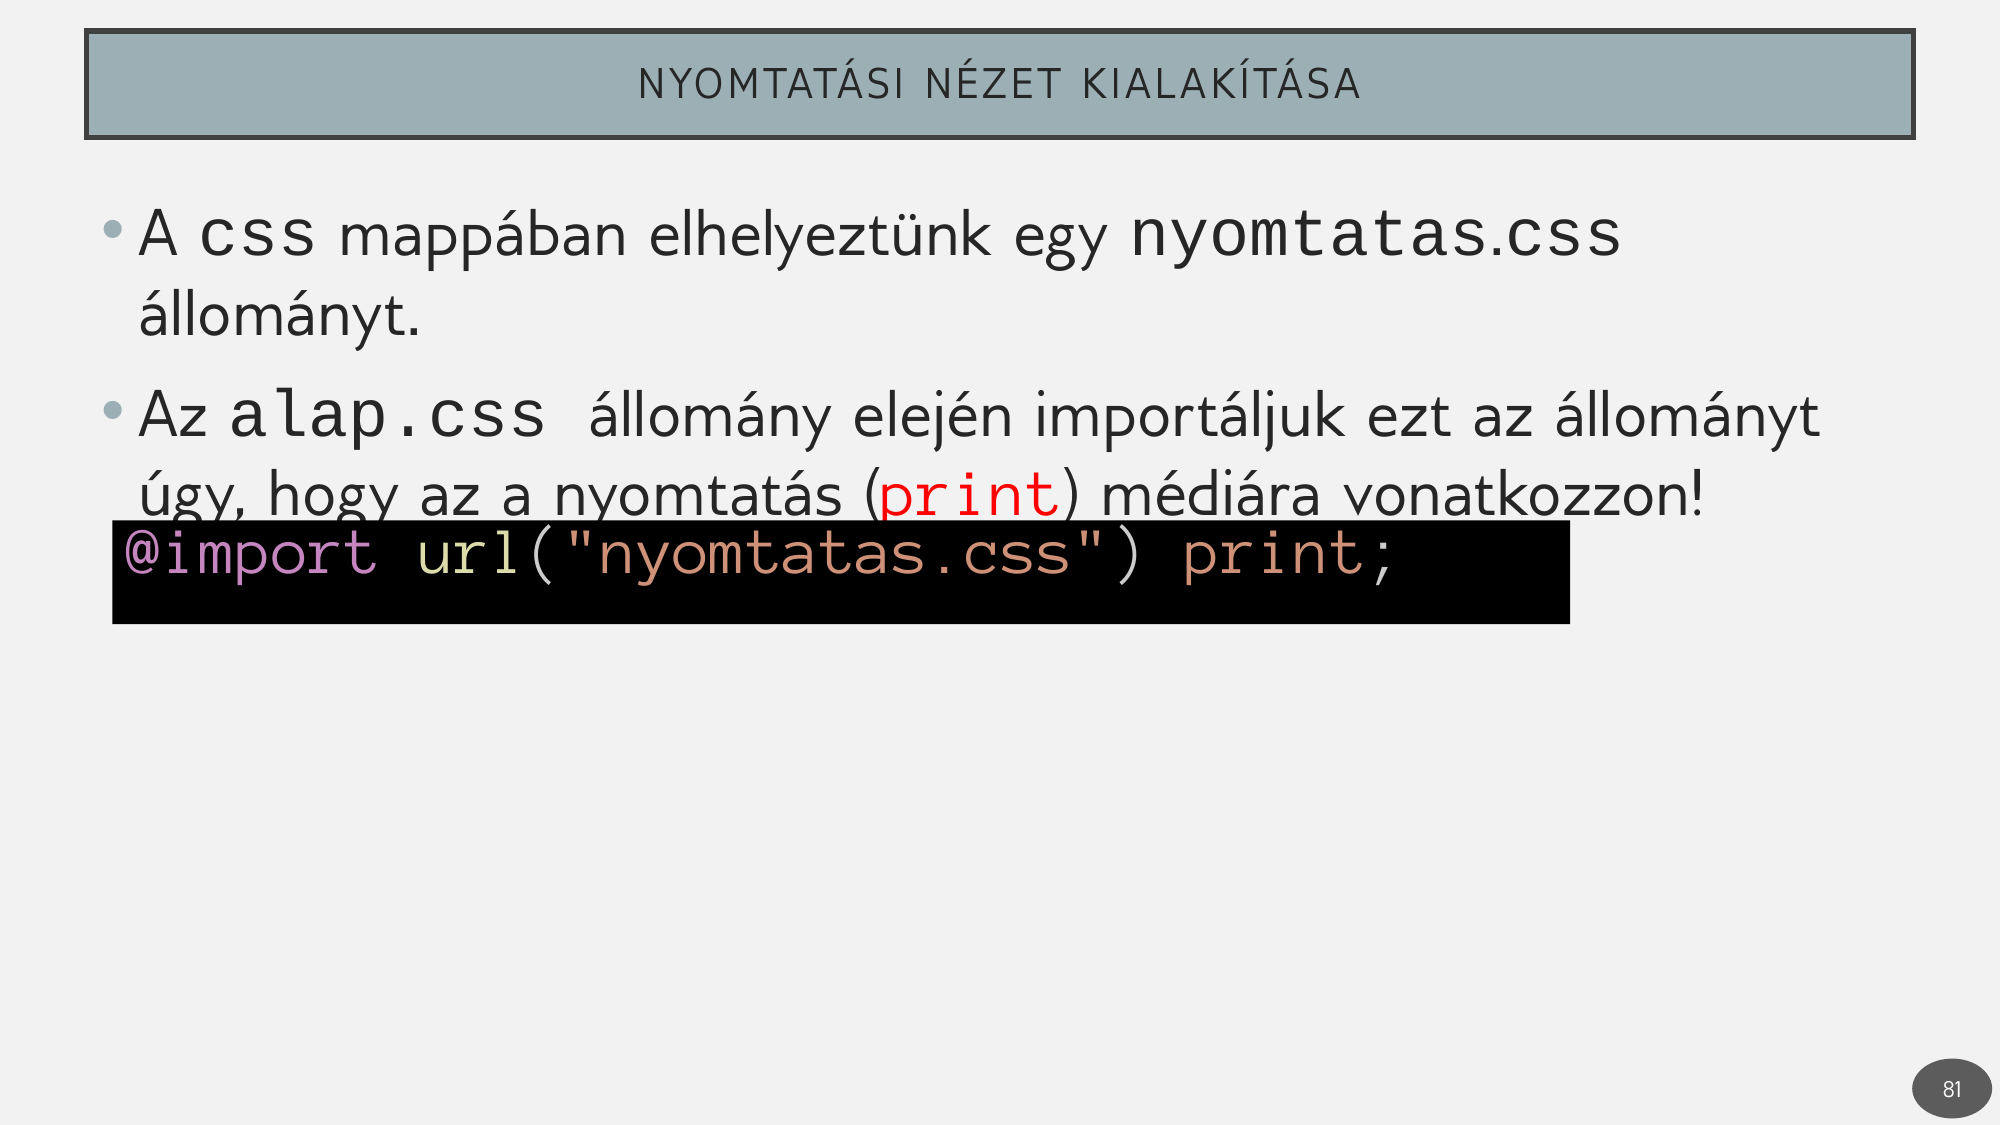

# Nyomtatási nézet kialakítása
A css mappában elhelyeztünk egy nyomtatas.css állományt.
Az alap.css állomány elején importáljuk ezt az állományt úgy, hogy az a nyomtatás (print) médiára vonatkozzon!

@import url("nyomtatas.css") print;

81